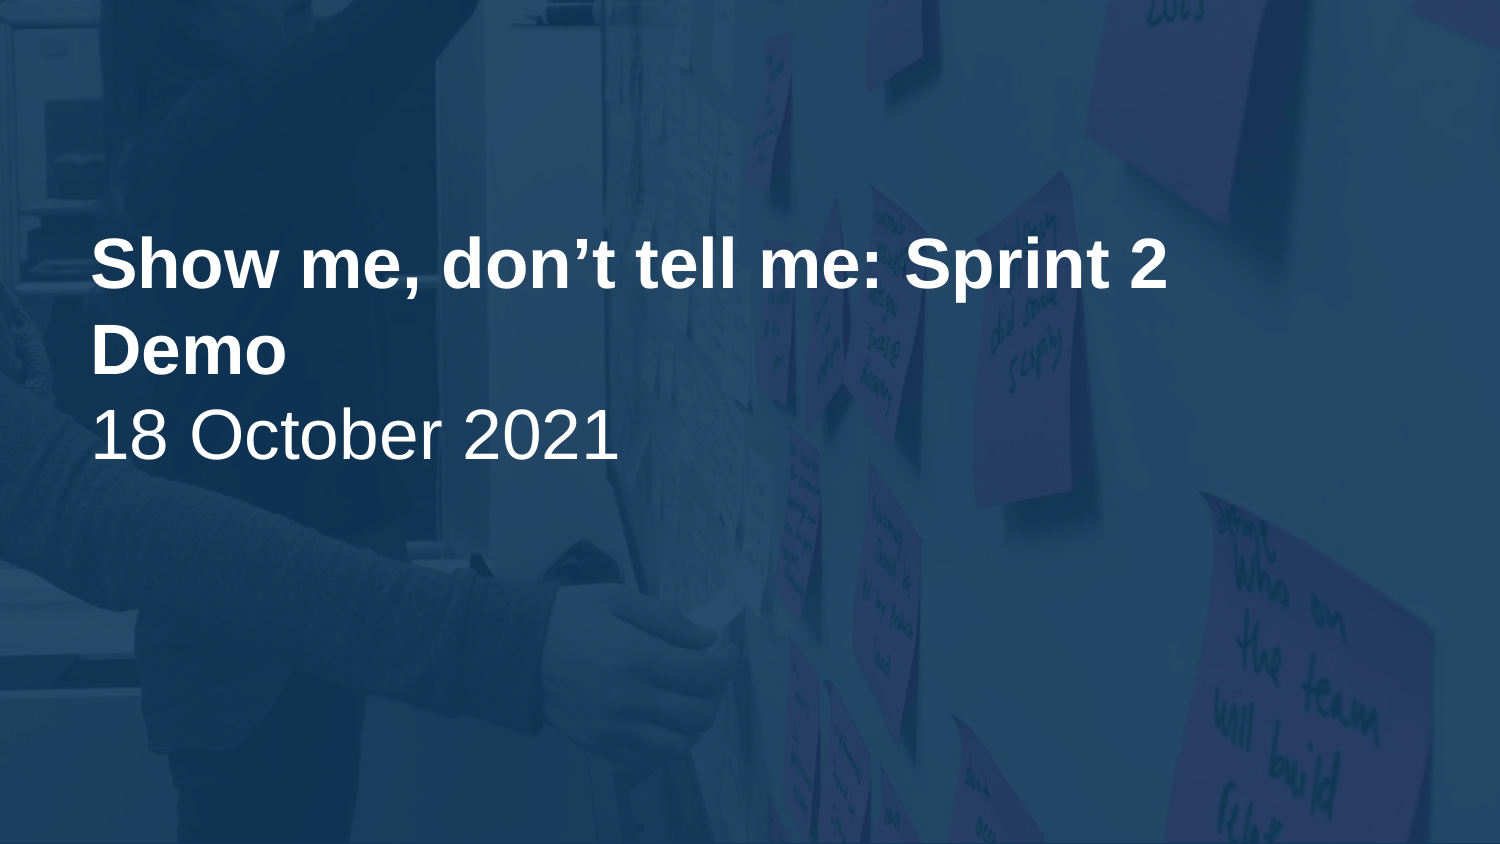

# Show me, don’t tell me: Sprint 2 Demo
18 October 2021